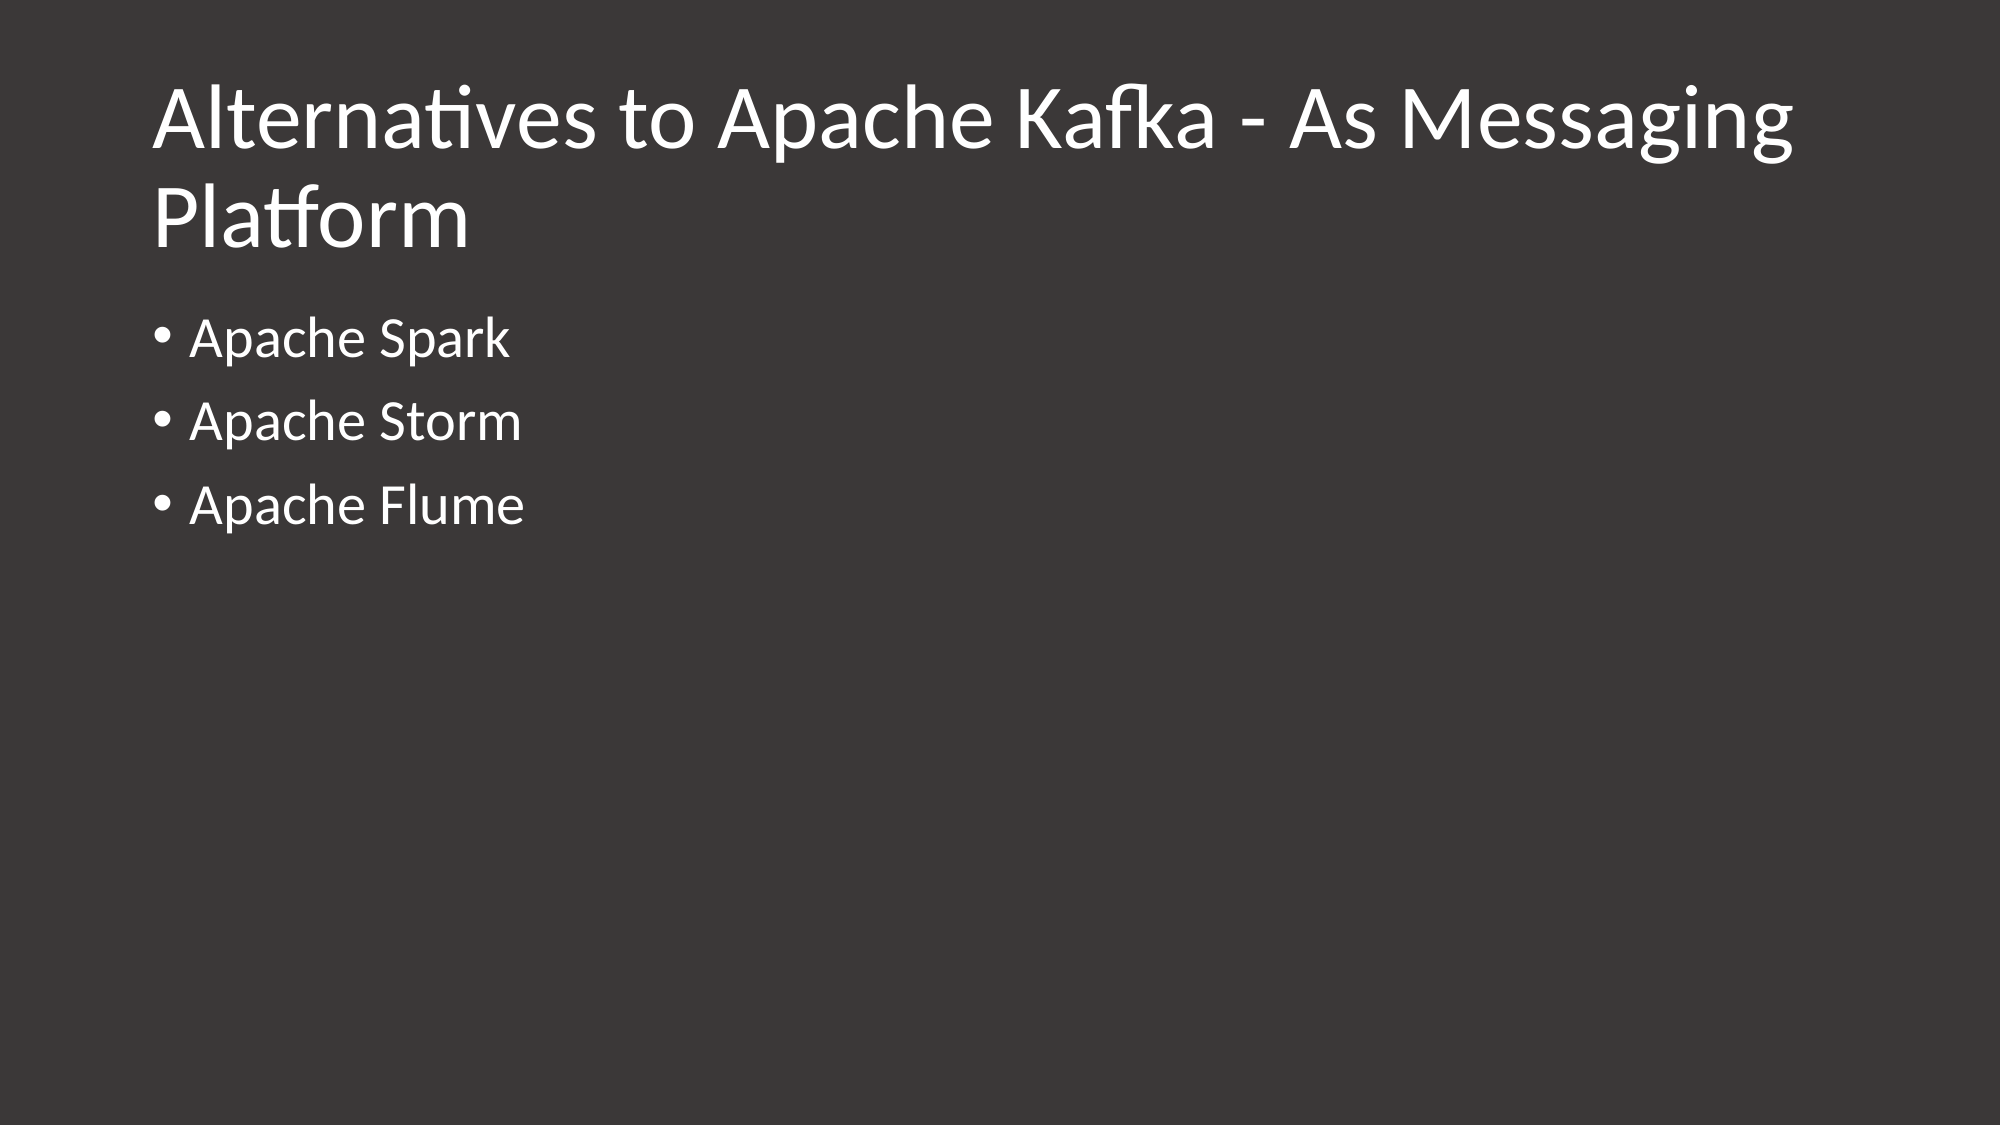

# Alternatives to Apache Kafka - As Messaging Platform
Apache Spark
Apache Storm
Apache Flume